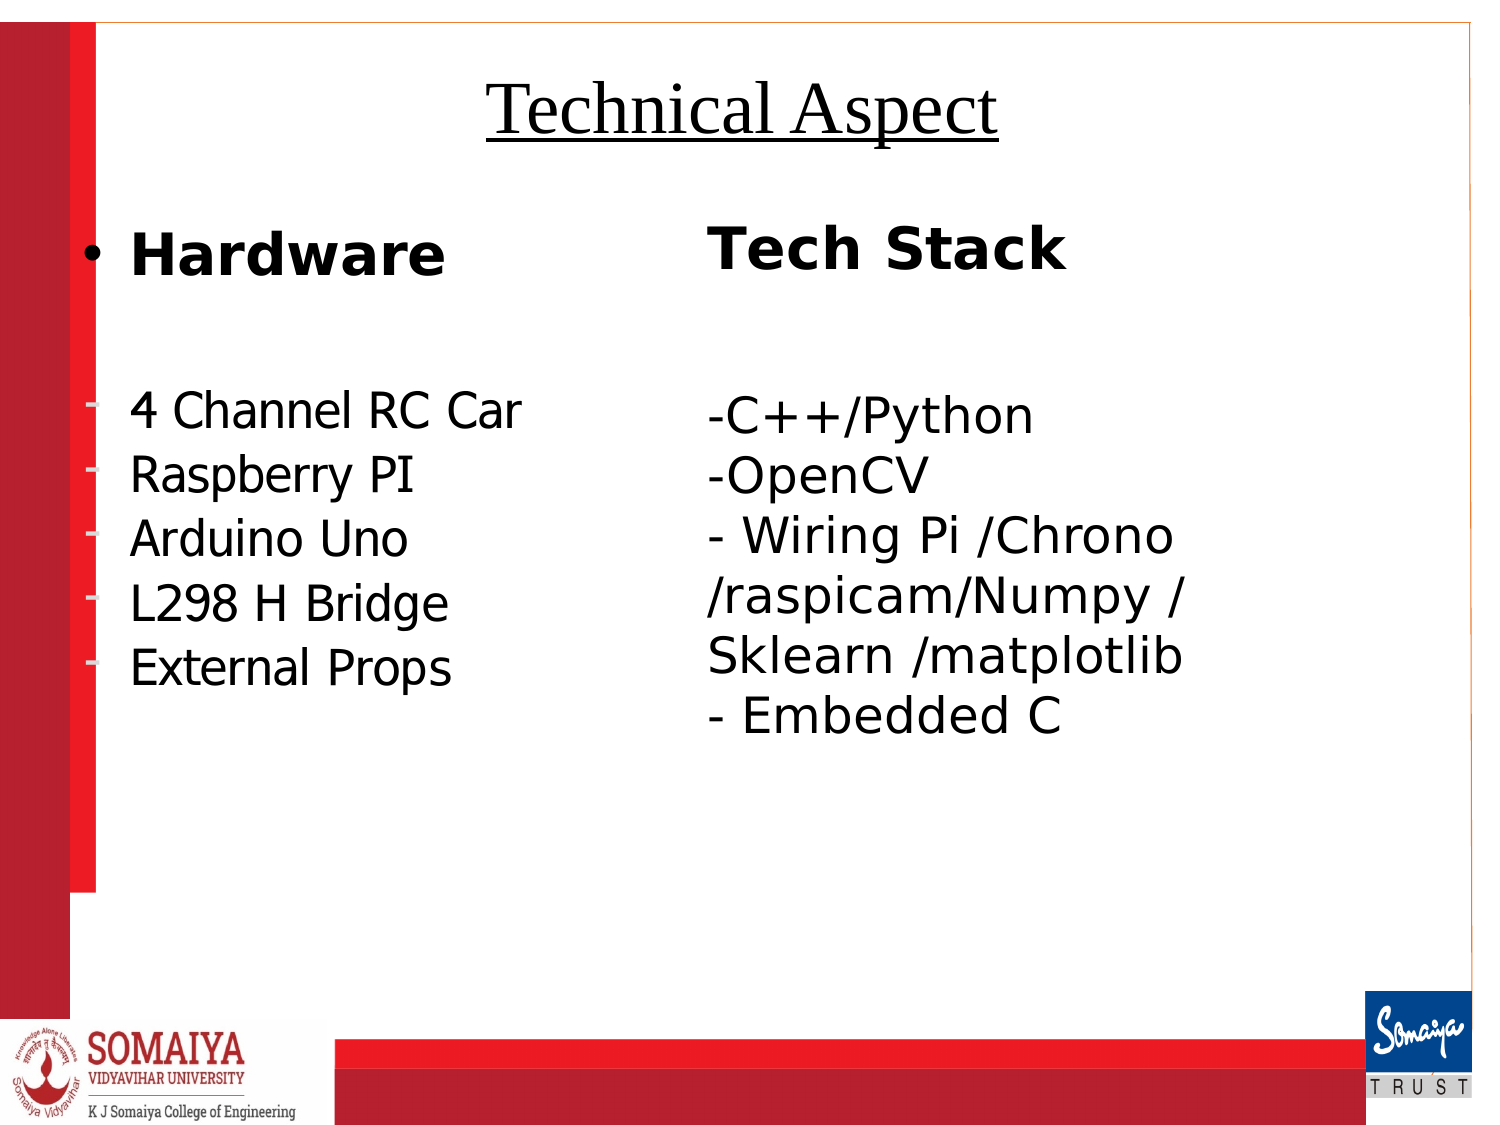

# Technical Aspect
Hardware

4 Channel RC Car
Raspberry PI
Arduino Uno
L298 H Bridge
External Props

Tech Stack

-C++/Python
-OpenCV
- Wiring Pi /Chrono /raspicam/Numpy / Sklearn /matplotlib
- Embedded C